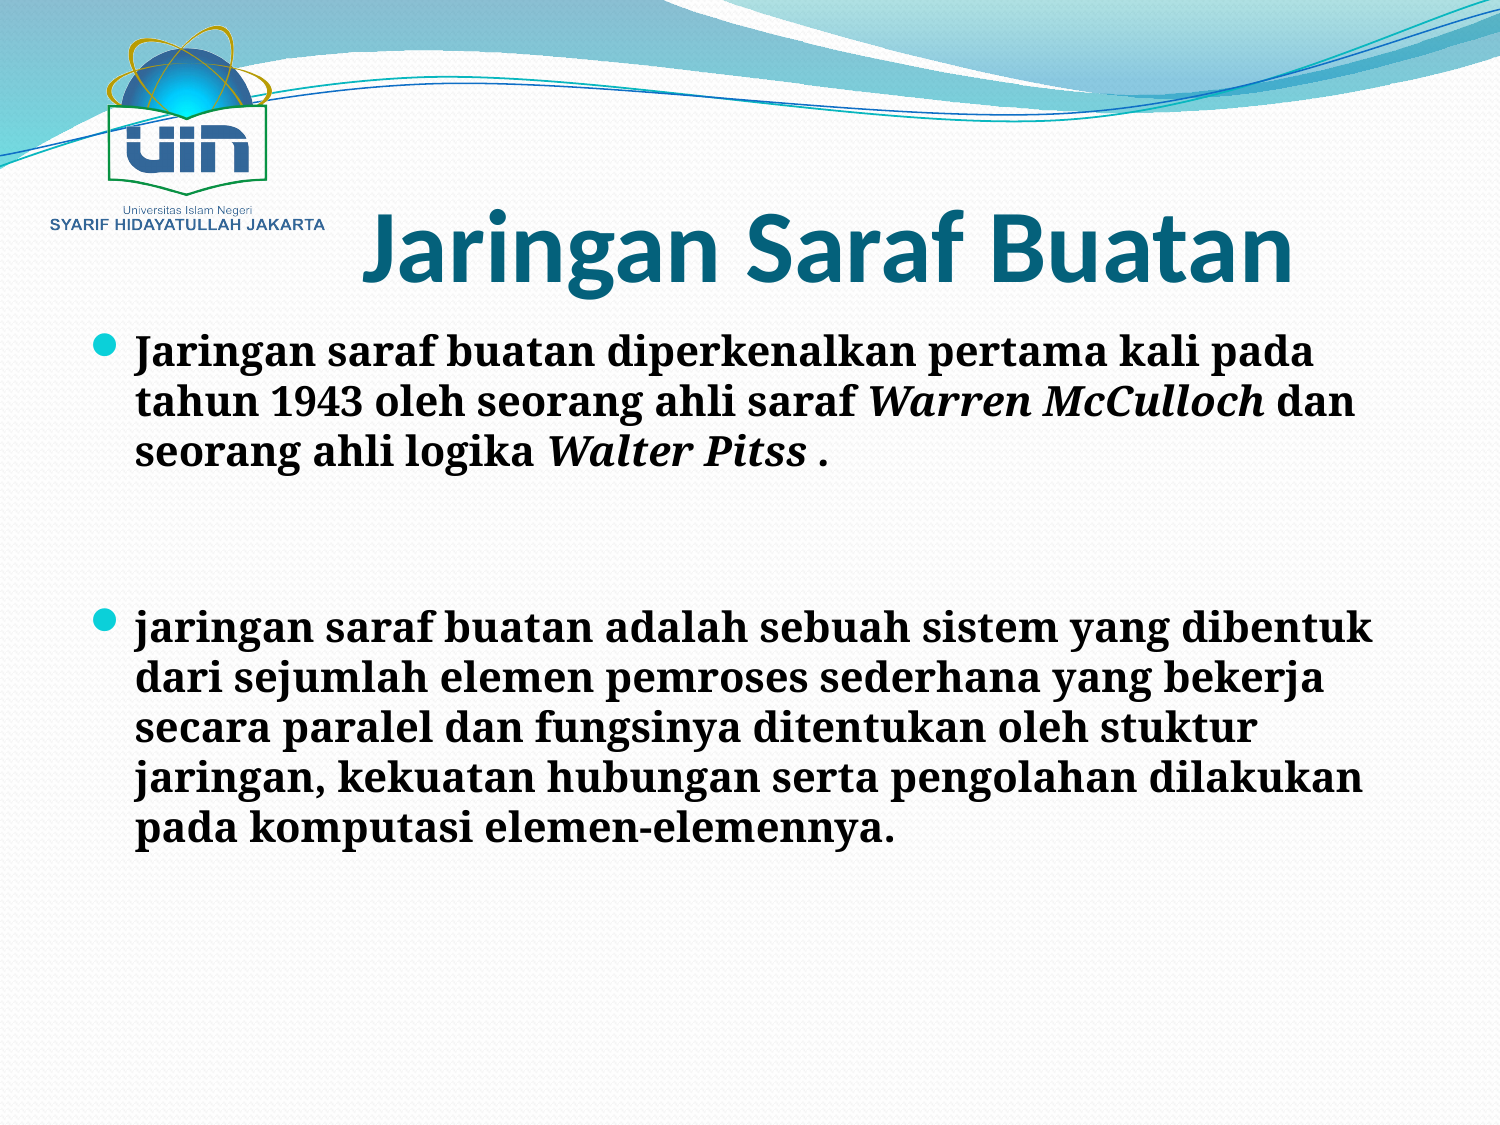

# Jaringan Saraf Buatan
Jaringan saraf buatan diperkenalkan pertama kali pada tahun 1943 oleh seorang ahli saraf Warren McCulloch dan seorang ahli logika Walter Pitss .

jaringan saraf buatan adalah sebuah sistem yang dibentuk dari sejumlah elemen pemroses sederhana yang bekerja secara paralel dan fungsinya ditentukan oleh stuktur jaringan, kekuatan hubungan serta pengolahan dilakukan pada komputasi elemen-elemennya.